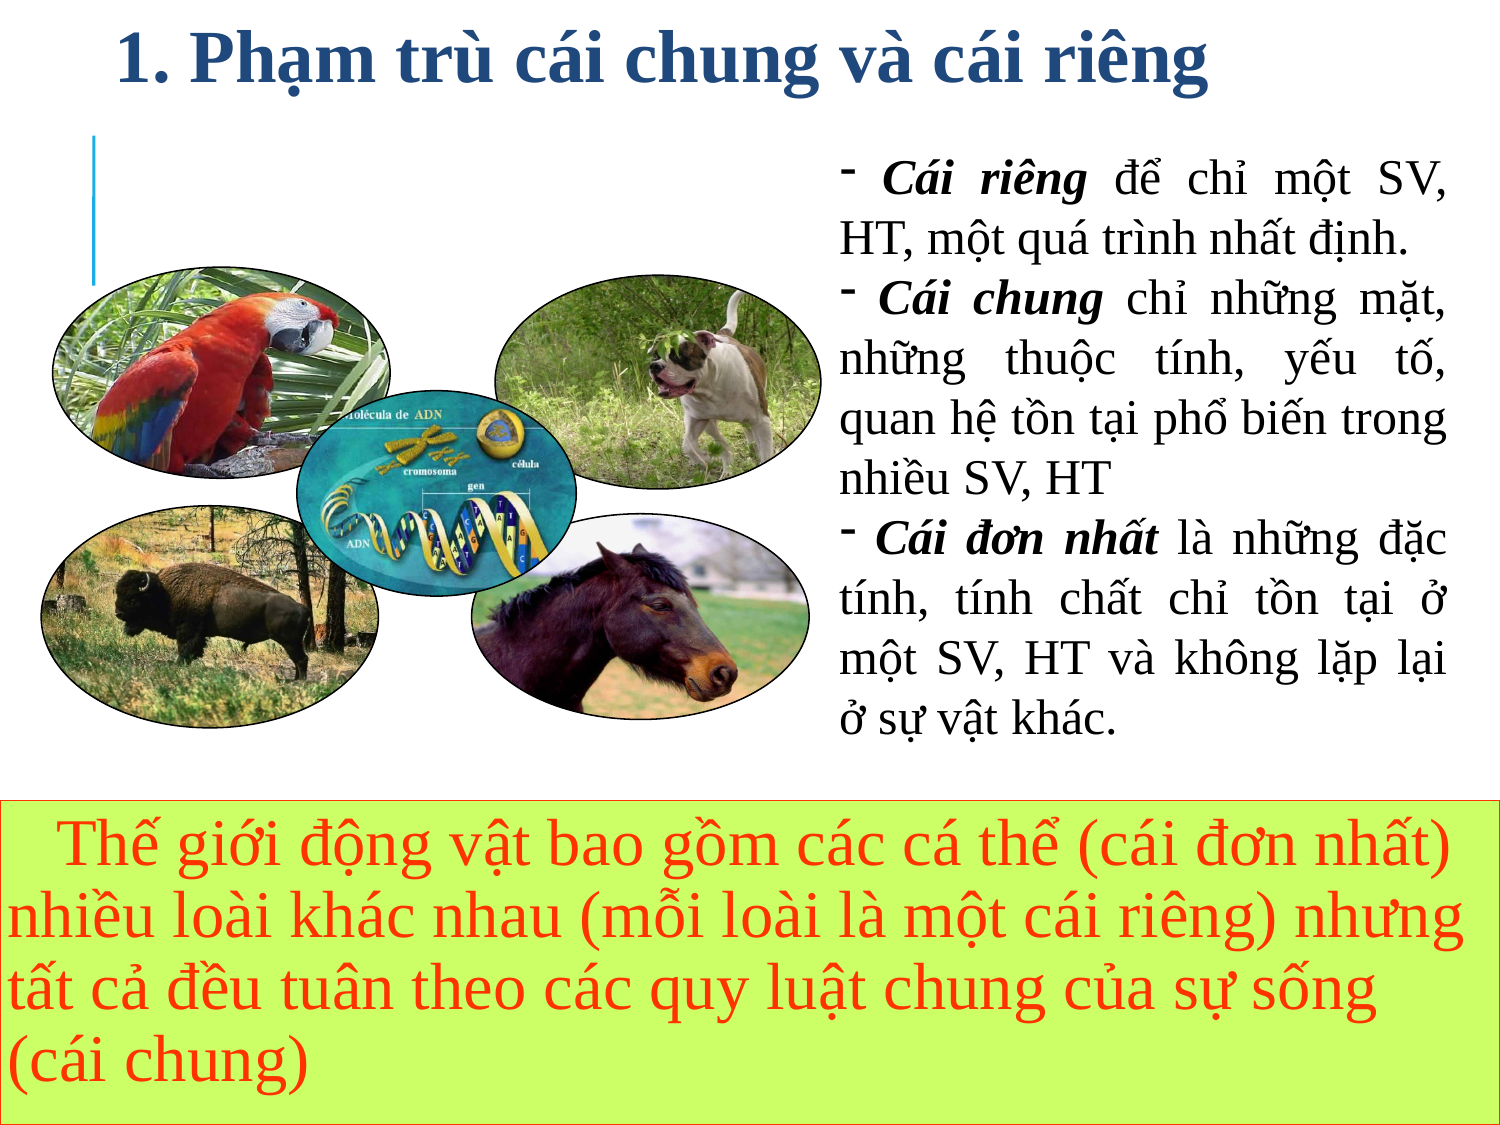

1. Phạm trù cái chung và cái riêng
 Cái riêng để chỉ một SV, HT, một quá trình nhất định.
 Cái chung chỉ những mặt, những thuộc tính, yếu tố, quan hệ tồn tại phổ biến trong nhiều SV, HT
 Cái đơn nhất là những đặc tính, tính chất chỉ tồn tại ở một SV, HT và không lặp lại ở sự vật khác.

   Thế giới động vật bao gồm các cá thể (cái đơn nhất) nhiều loài khác nhau (mỗi loài là một cái riêng) nhưng tất cả đều tuân theo các quy luật chung của sự sống (cái chung)